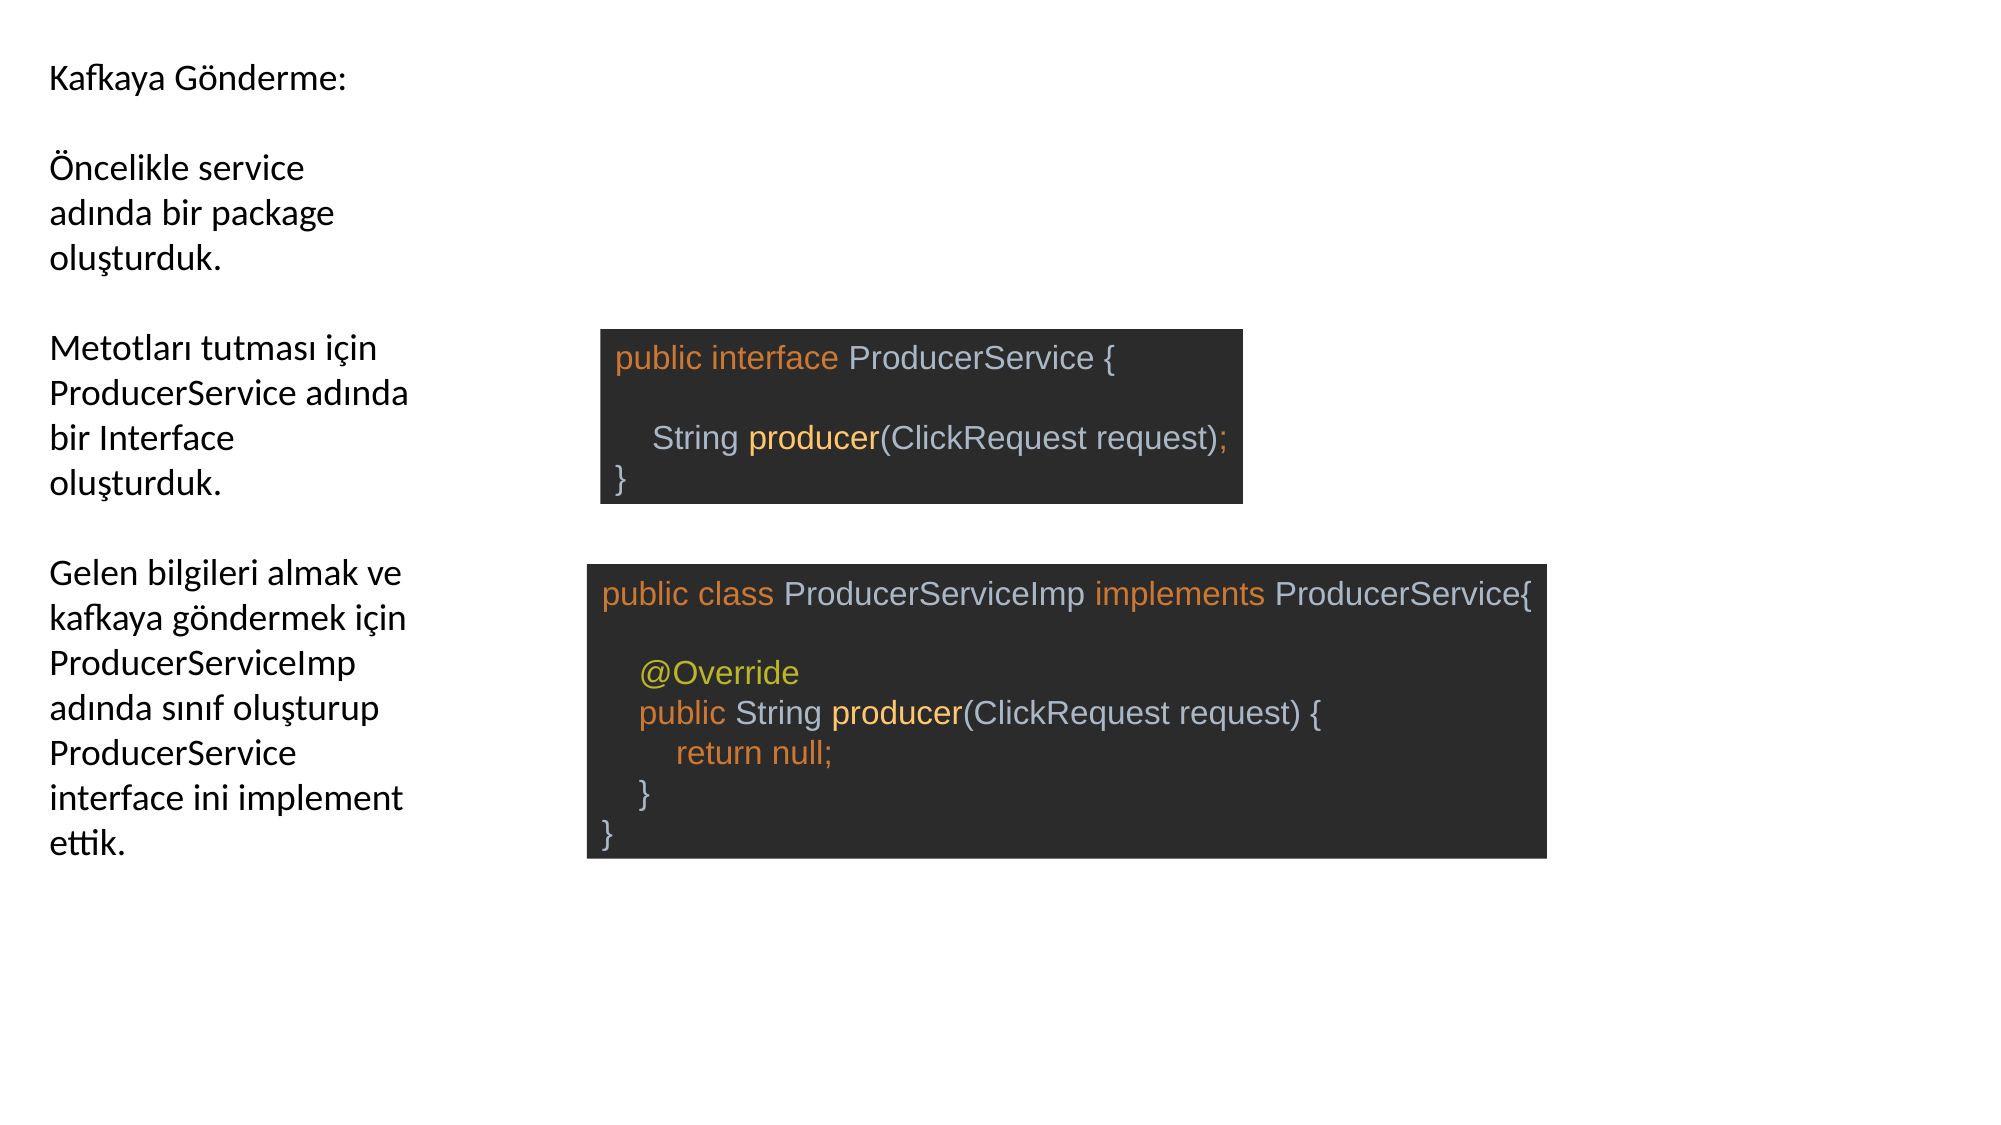

Kafkaya Gönderme:

Öncelikle service adında bir package oluşturduk.

Metotları tutması için ProducerService adında bir Interface oluşturduk.

Gelen bilgileri almak ve kafkaya göndermek için
ProducerServiceImp adında sınıf oluşturup
ProducerService interface ini implement ettik.
public interface ProducerService {
    String producer(ClickRequest request);
}
public class ProducerServiceImp implements ProducerService{
    @Override
    public String producer(ClickRequest request) {
        return null;
    }
}